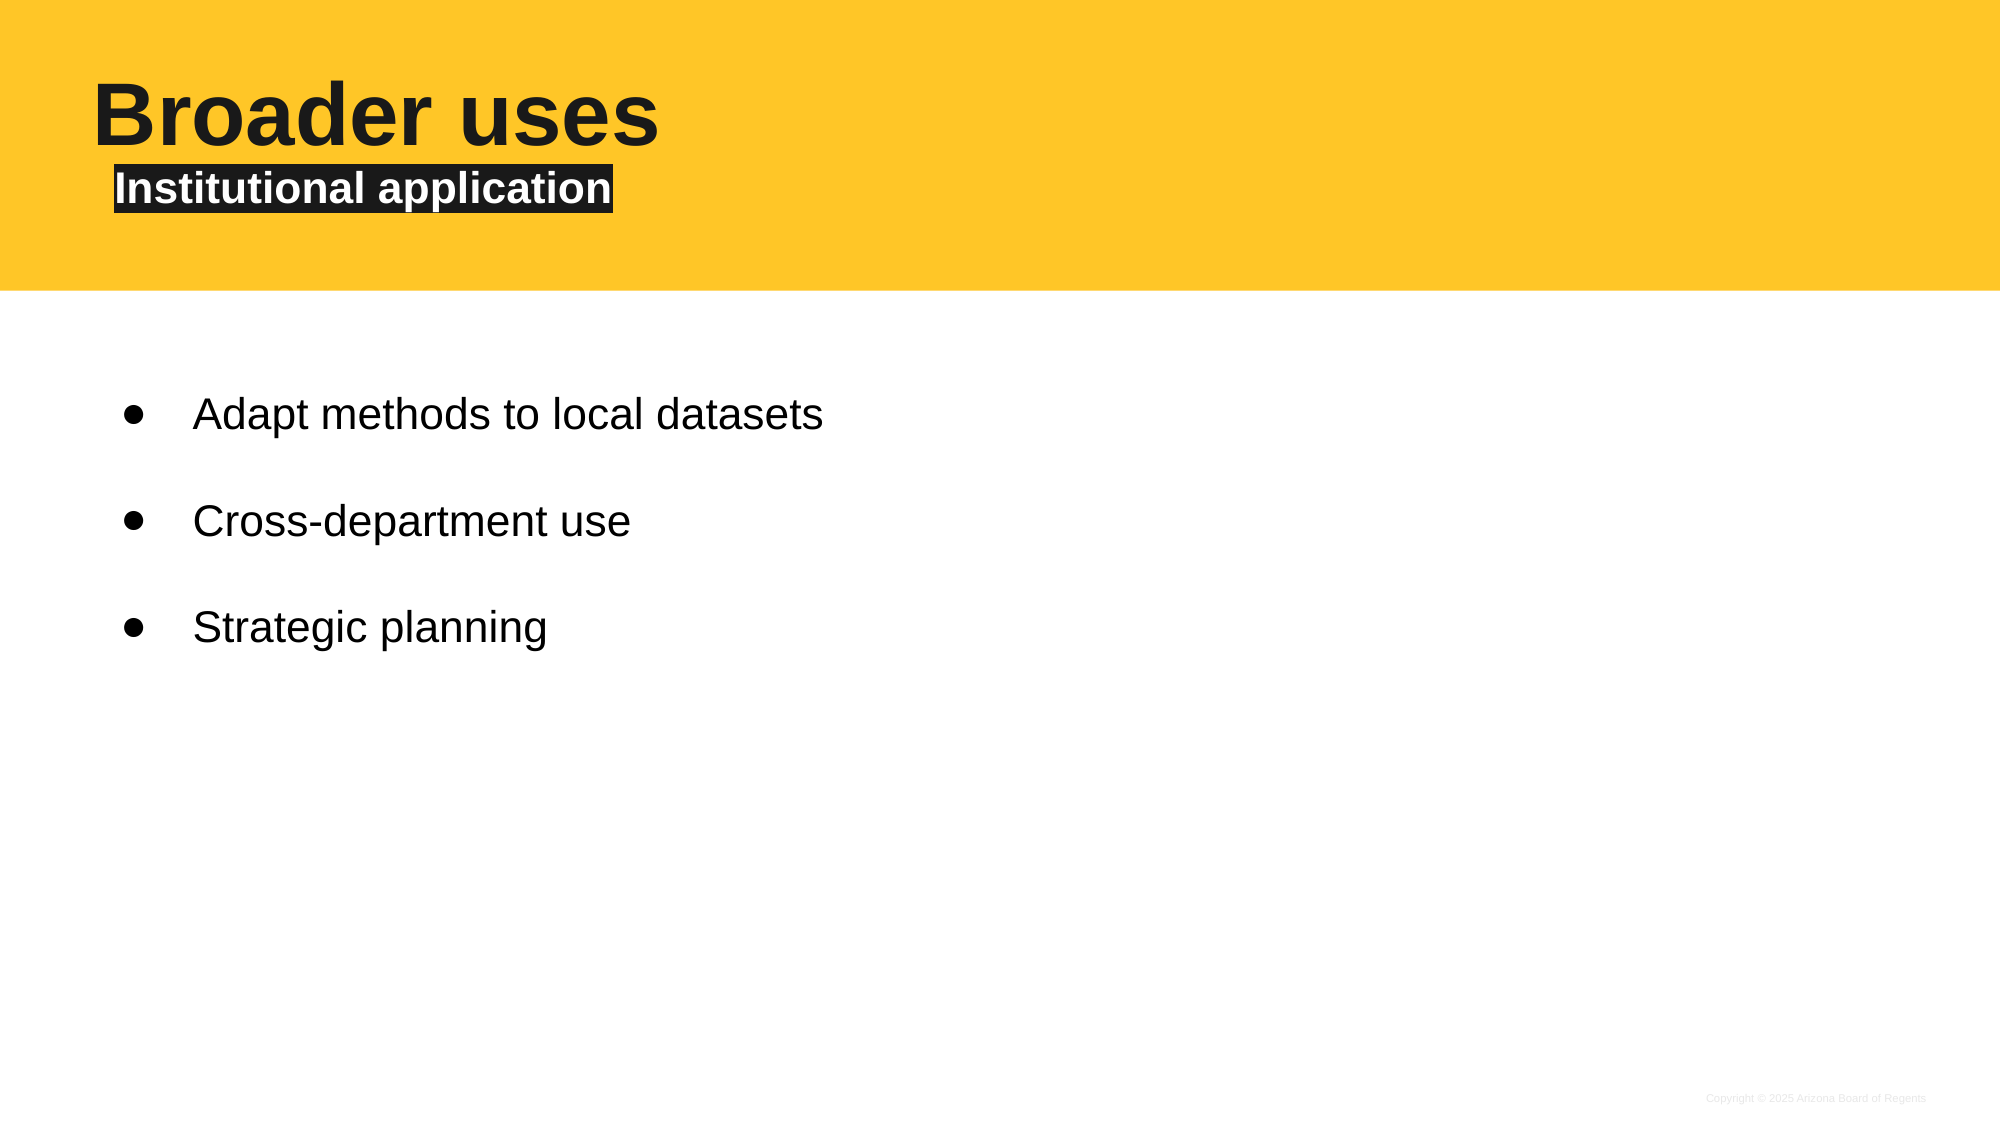

# Broader uses
Institutional application
Adapt methods to local datasets

Cross-department use

Strategic planning